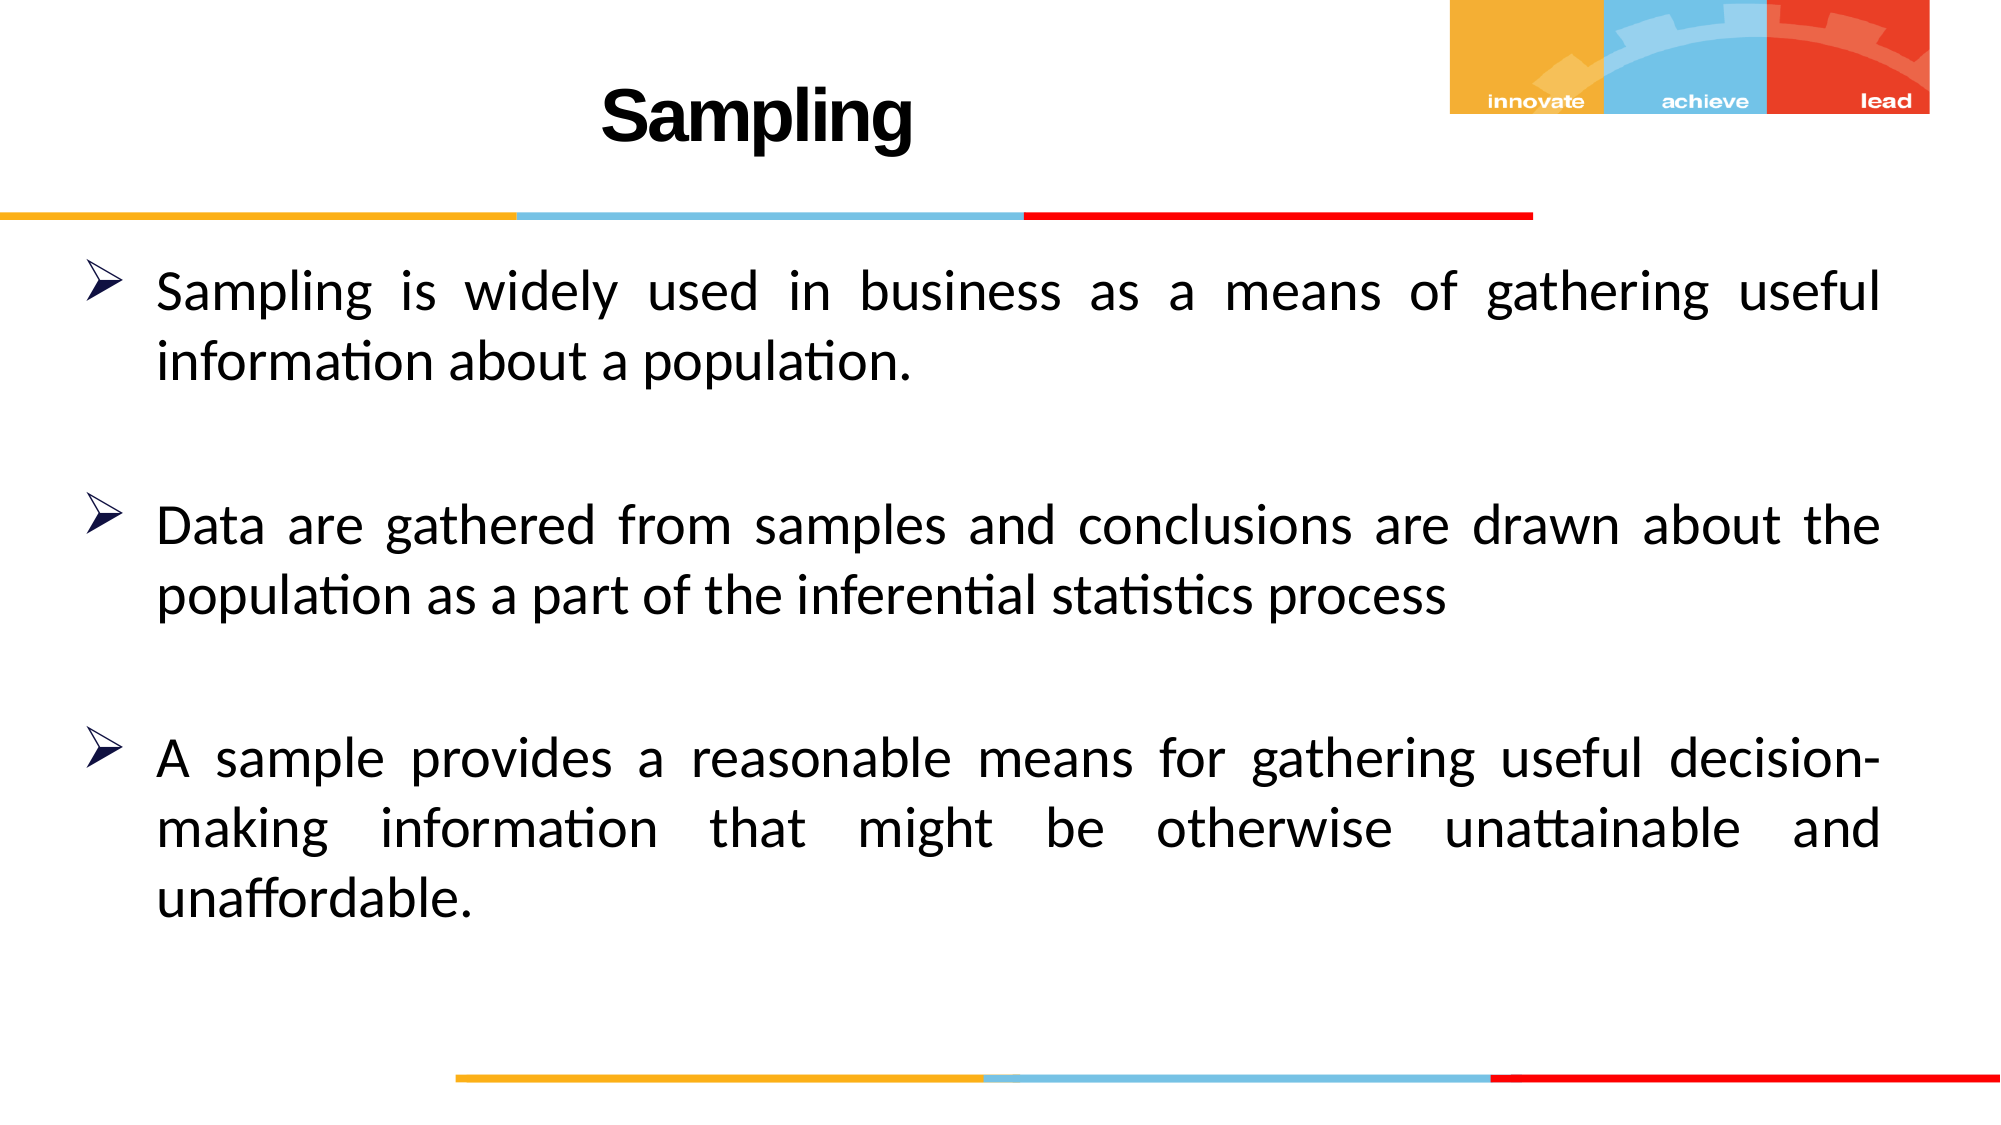

Sampling
Sampling is widely used in business as a means of gathering useful information about a population.

Data are gathered from samples and conclusions are drawn about the population as a part of the inferential statistics process

A sample provides a reasonable means for gathering useful decision-making information that might be otherwise unattainable and unaffordable.